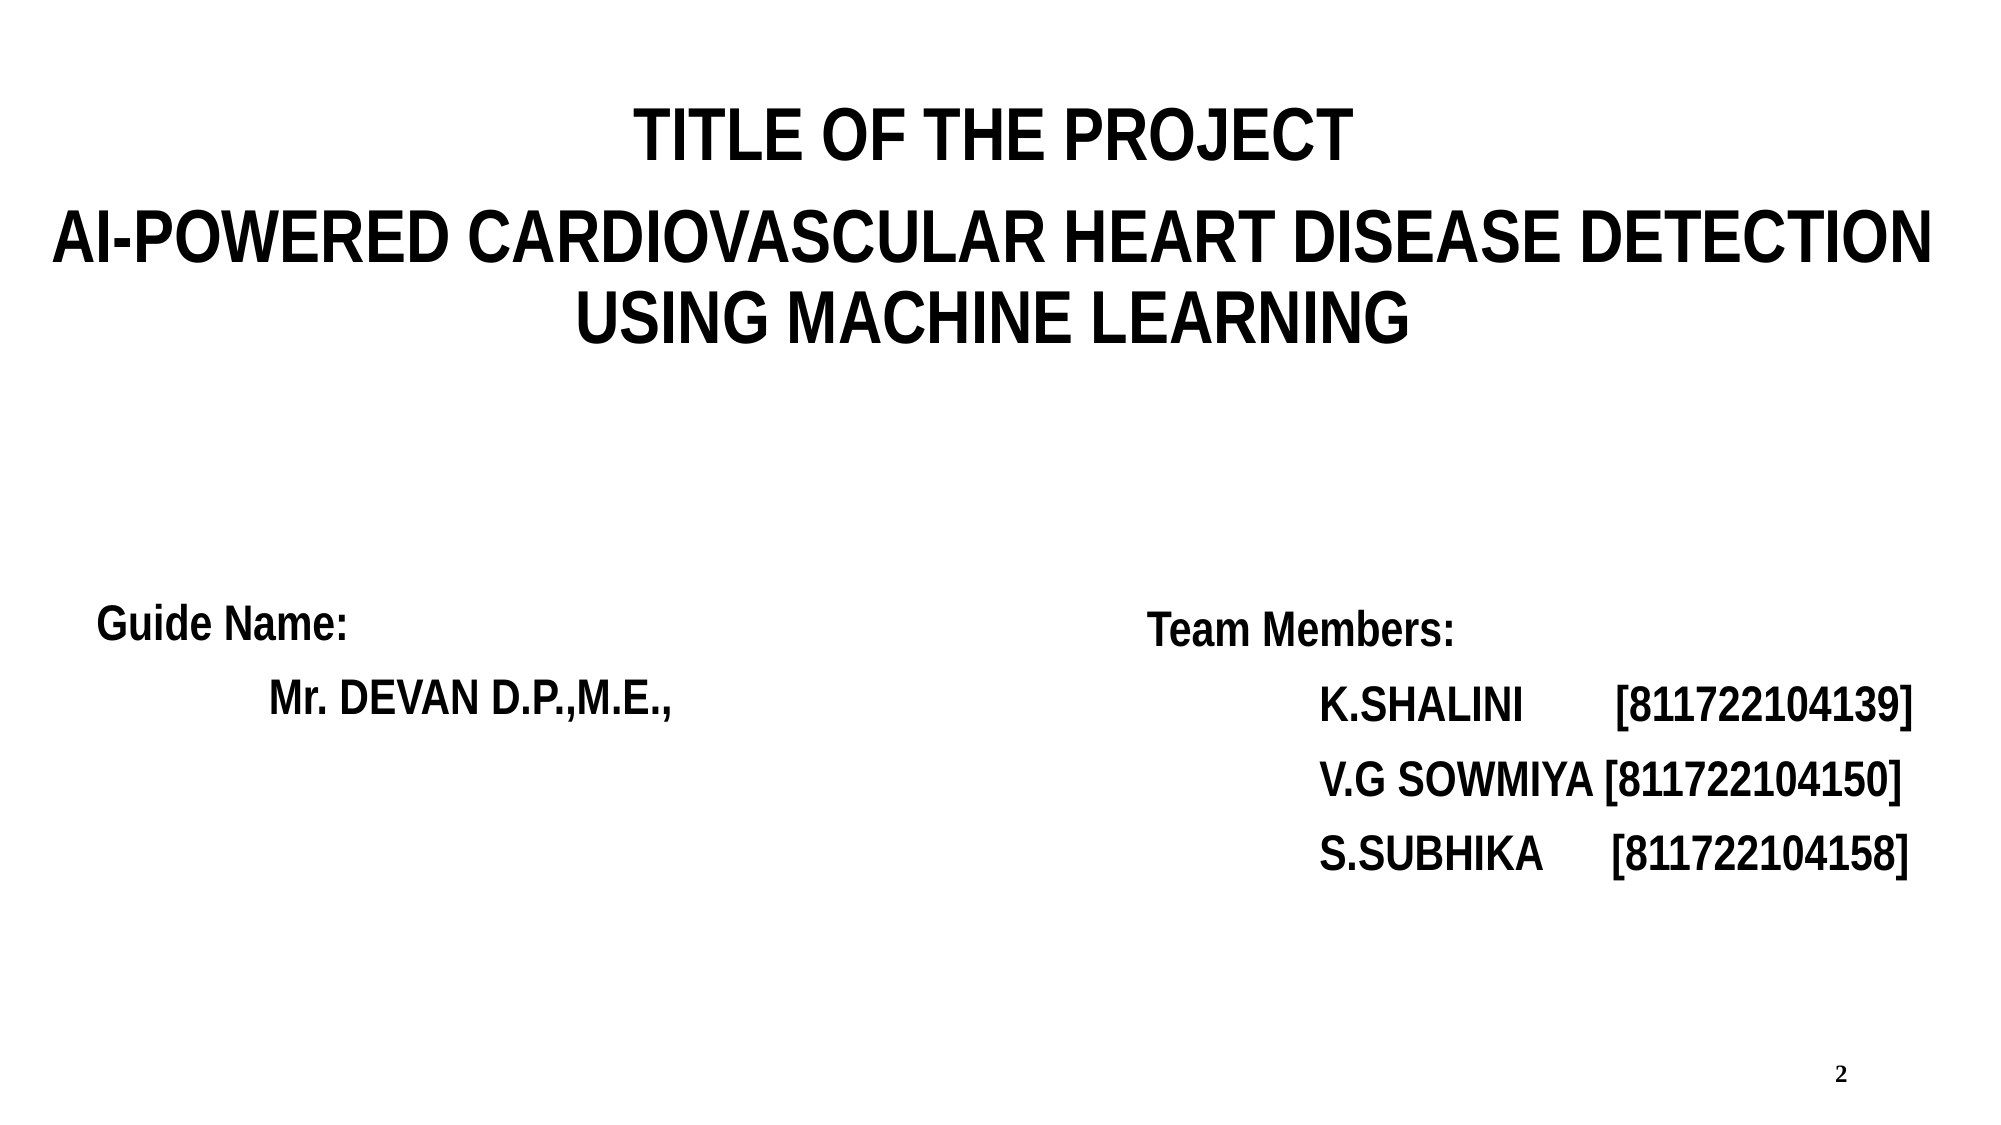

TITLE OF THE PROJECT
AI-POWERED CARDIOVASCULAR HEART DISEASE DETECTION USING MACHINE LEARNING
Guide Name:
               Mr. DEVAN D.P.,M.E.,

Team Members:
               K.SHALINI        [811722104139]
               V.G SOWMIYA [811722104150]
               S.SUBHIKA      [811722104158]
2